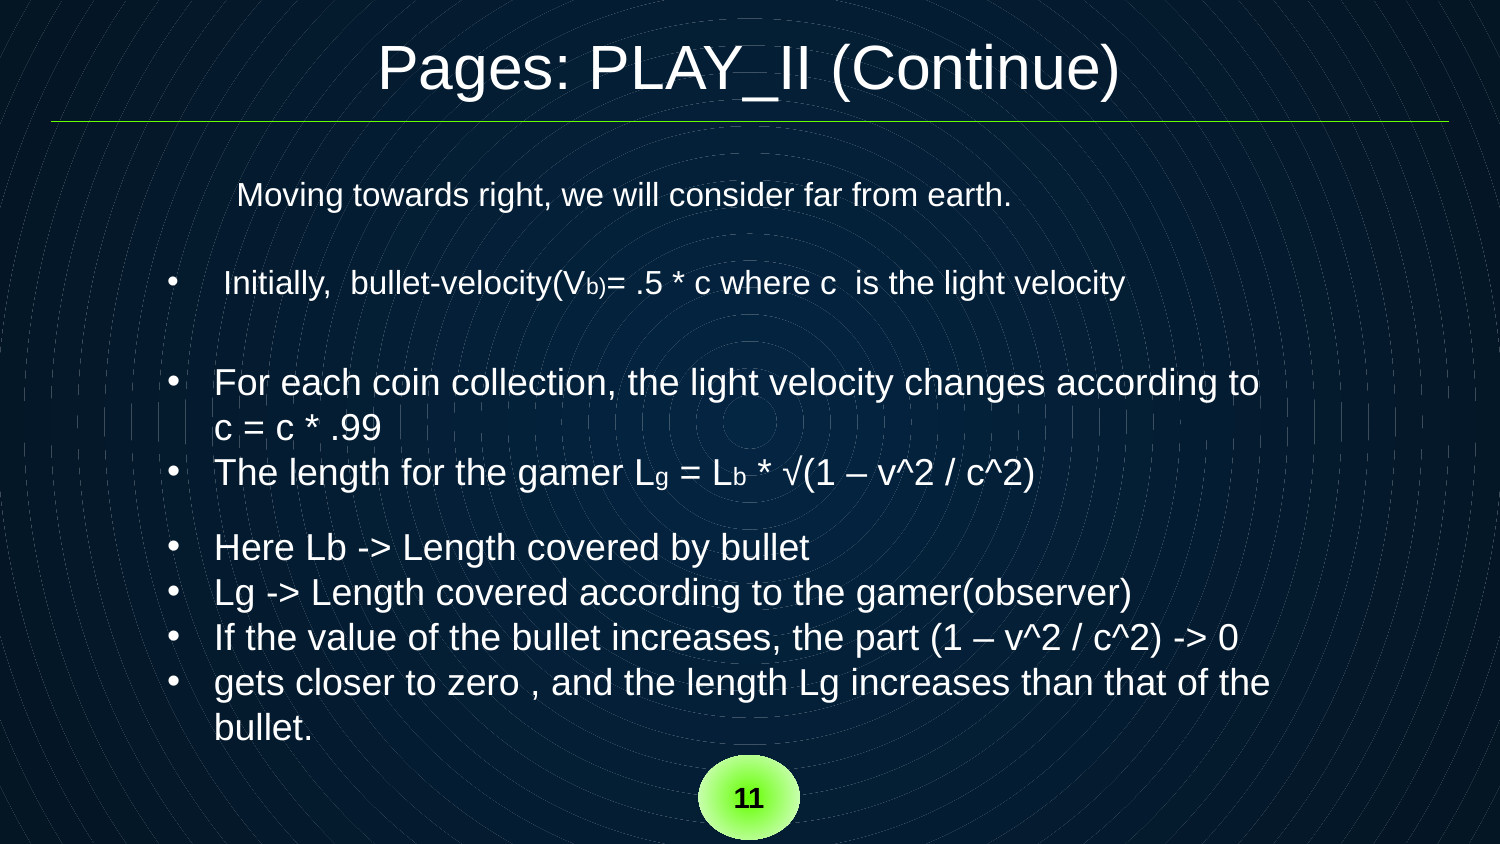

Pages: PLAY_II (Continue)
Moving towards right, we will consider far from earth.
 Initially,  bullet-velocity(Vb)= .5 * c where c  is the light velocity

For each coin collection, the light velocity changes according to c = c * .99
The length for the gamer Lg = Lb * √(1 – v^2 / c^2)

Here Lb -> Length covered by bullet
Lg -> Length covered according to the gamer(observer)
If the value of the bullet increases, the part (1 – v^2 / c^2) -> 0
gets closer to zero , and the length Lg increases than that of the bullet.

11